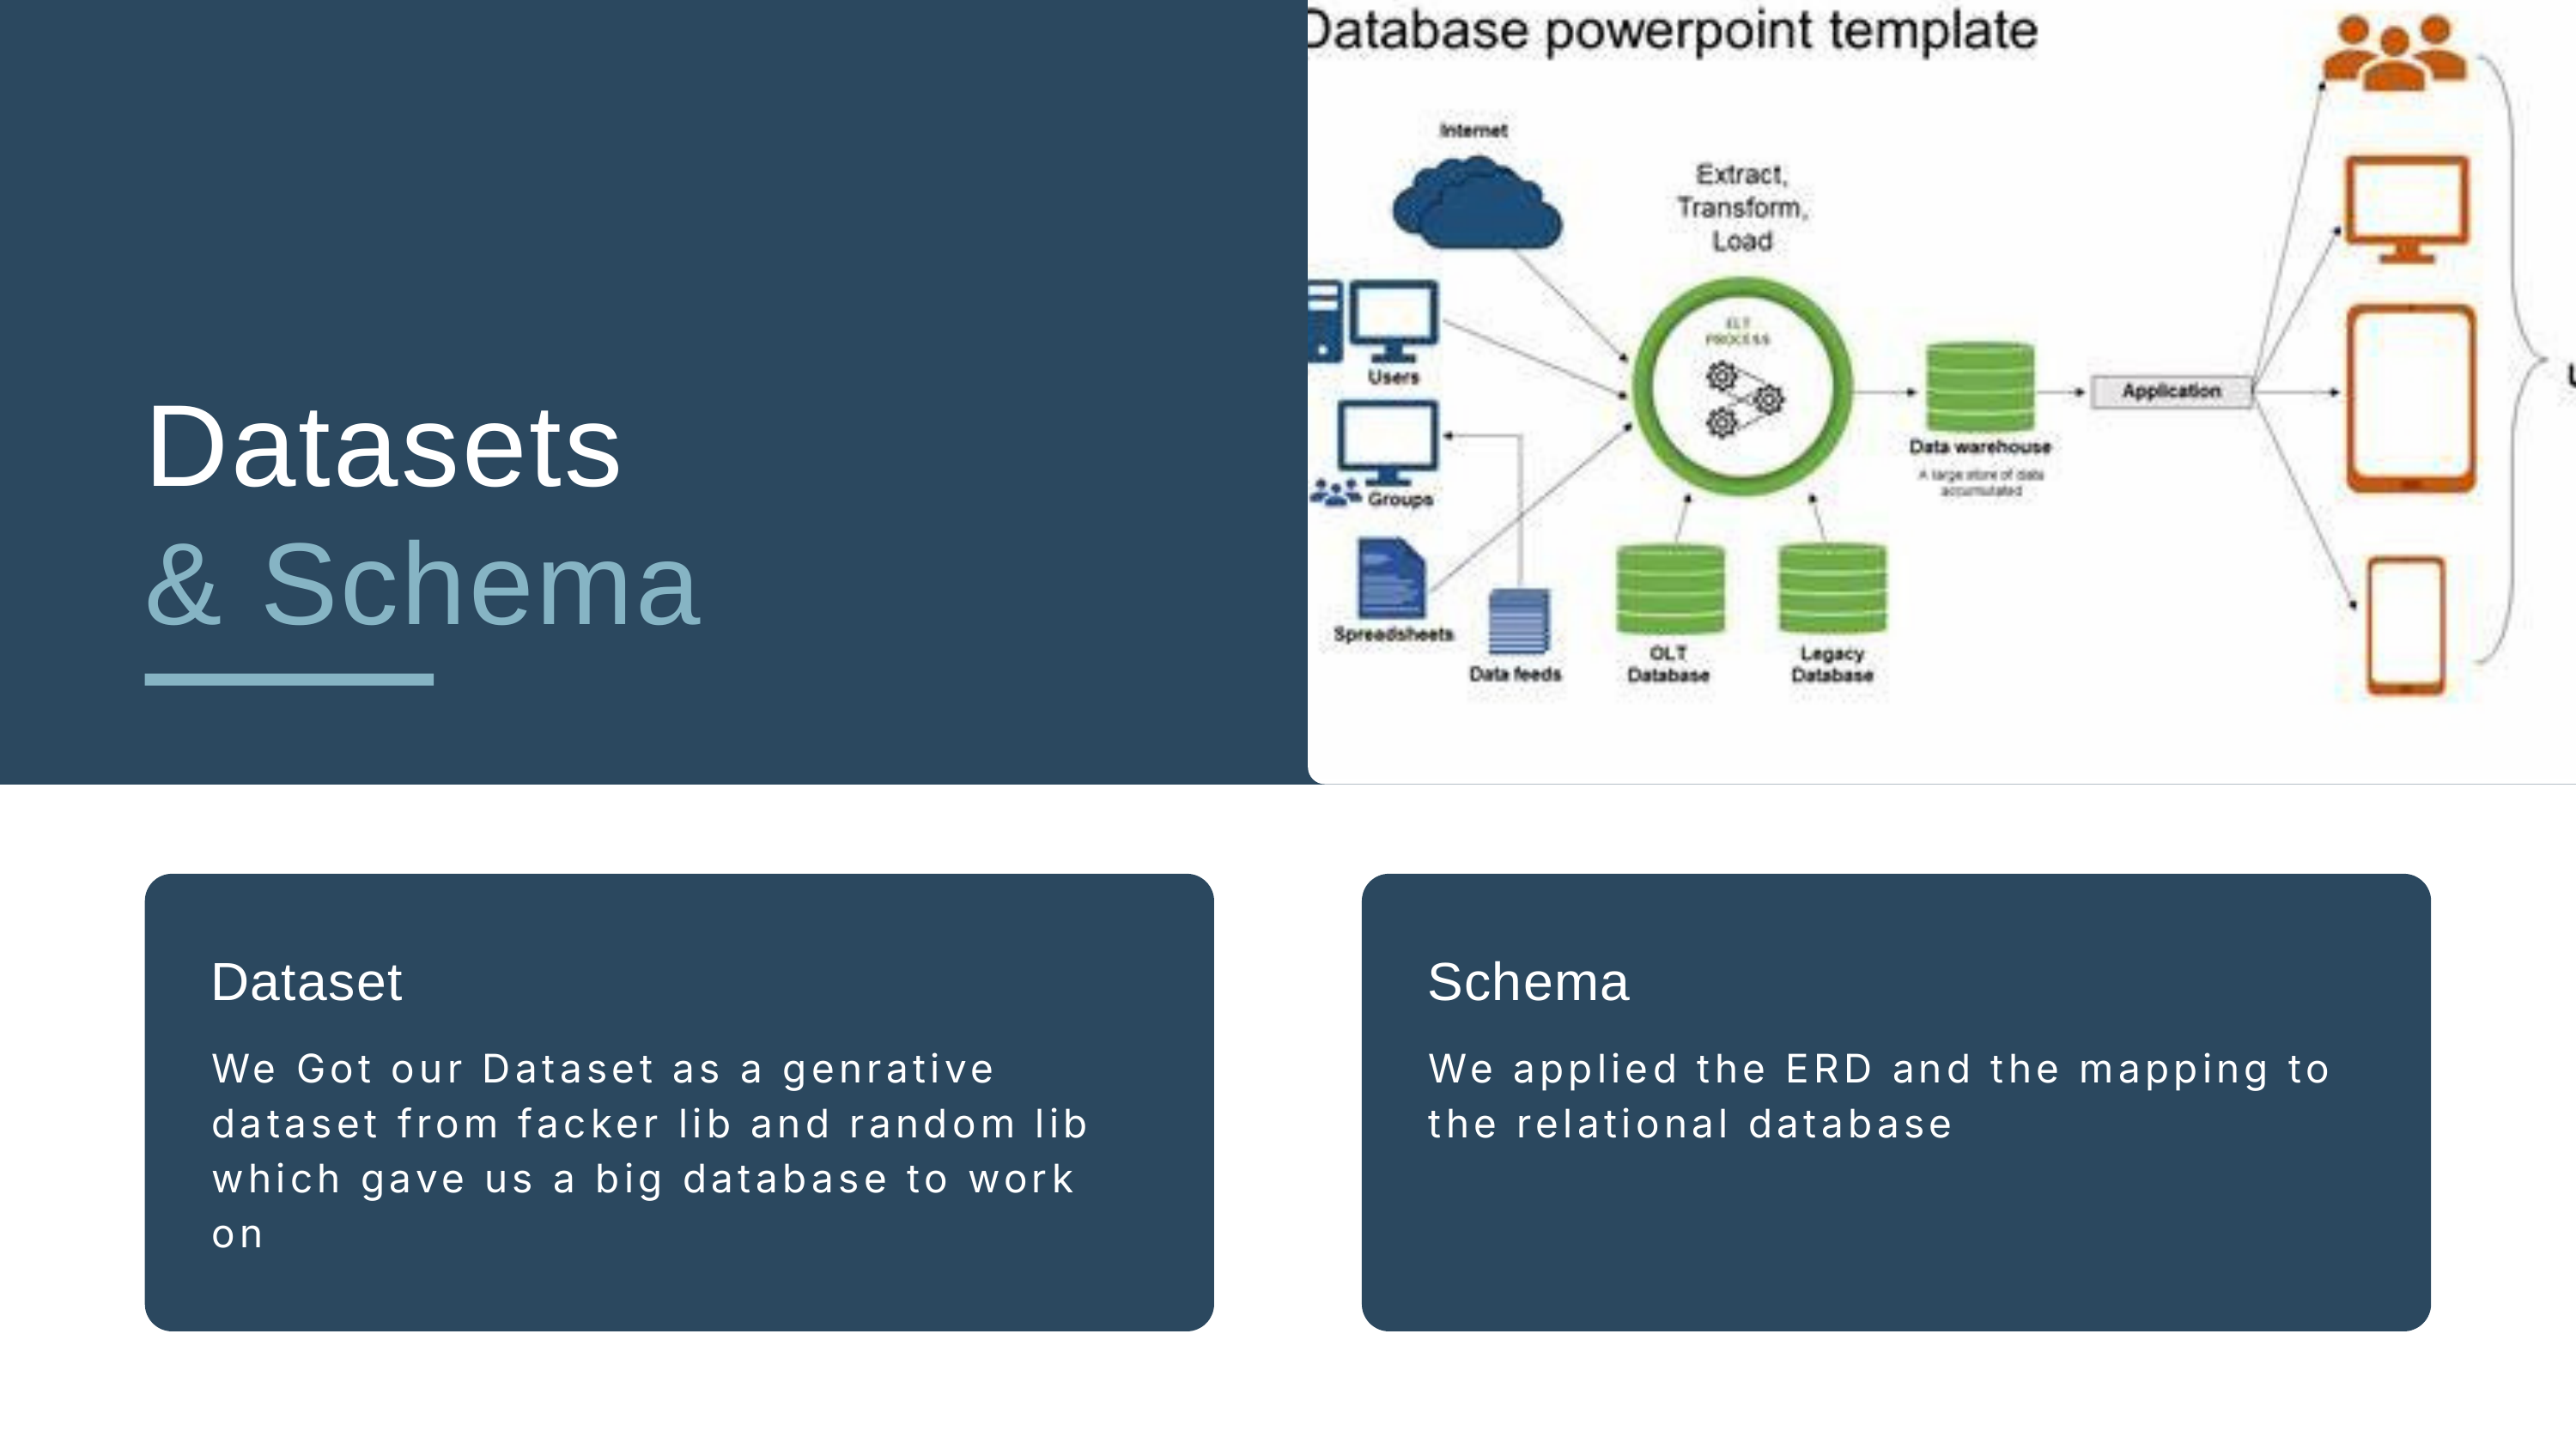

Datasets
& Schema

Dataset
Schema
We Got our Dataset as a genrative dataset from facker lib and random lib which gave us a big database to work on
We applied the ERD and the mapping to the relational database